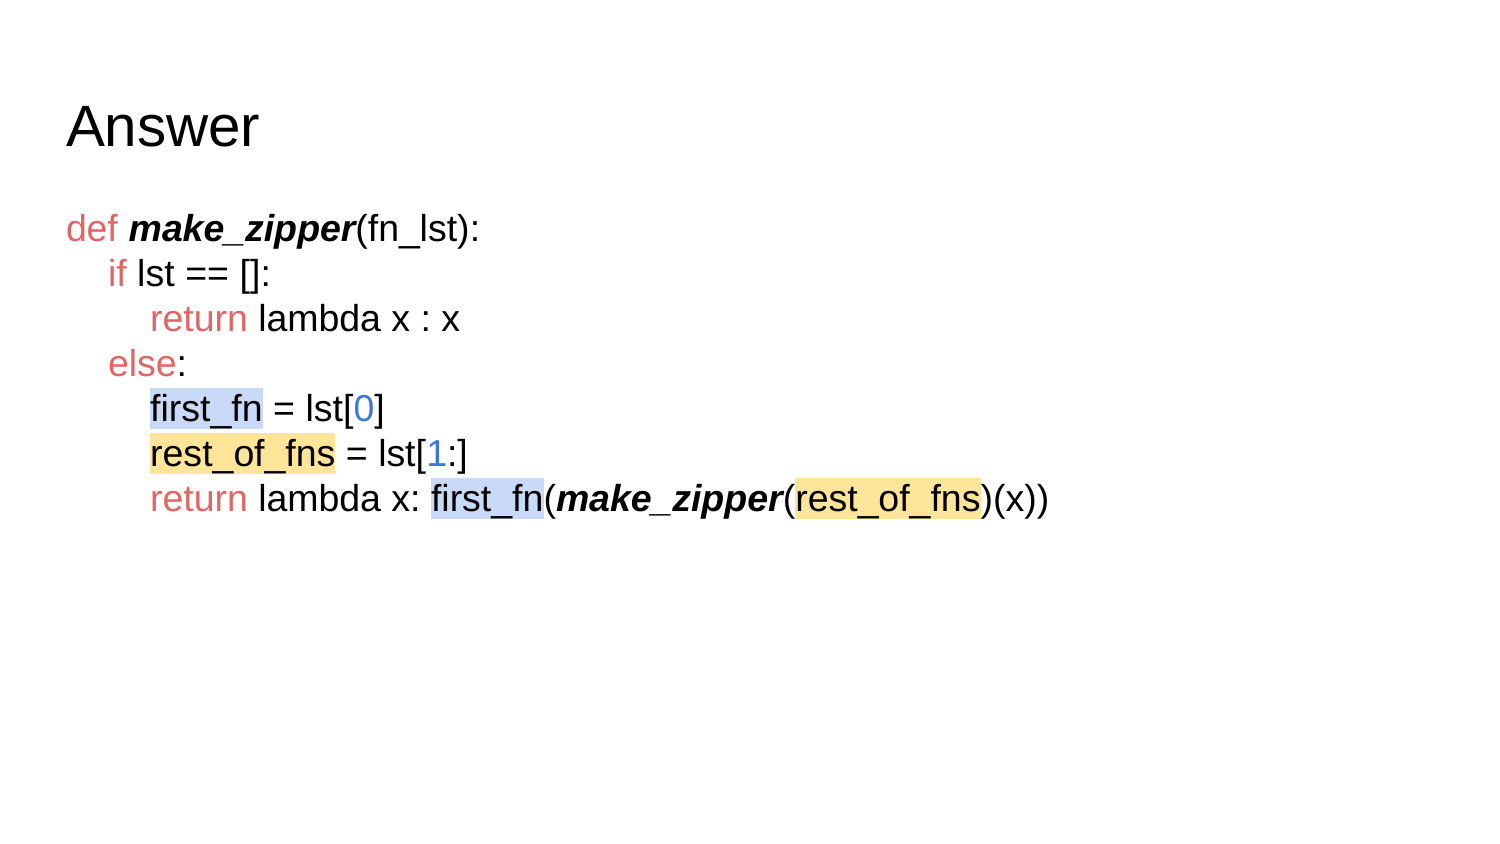

# Answer
def make_zipper(fn_lst):
    if lst == []:
        return lambda x : x
    else:
        first_fn = lst[0]
        rest_of_fns = lst[1:]
        return lambda x: first_fn(make_zipper(rest_of_fns)(x))